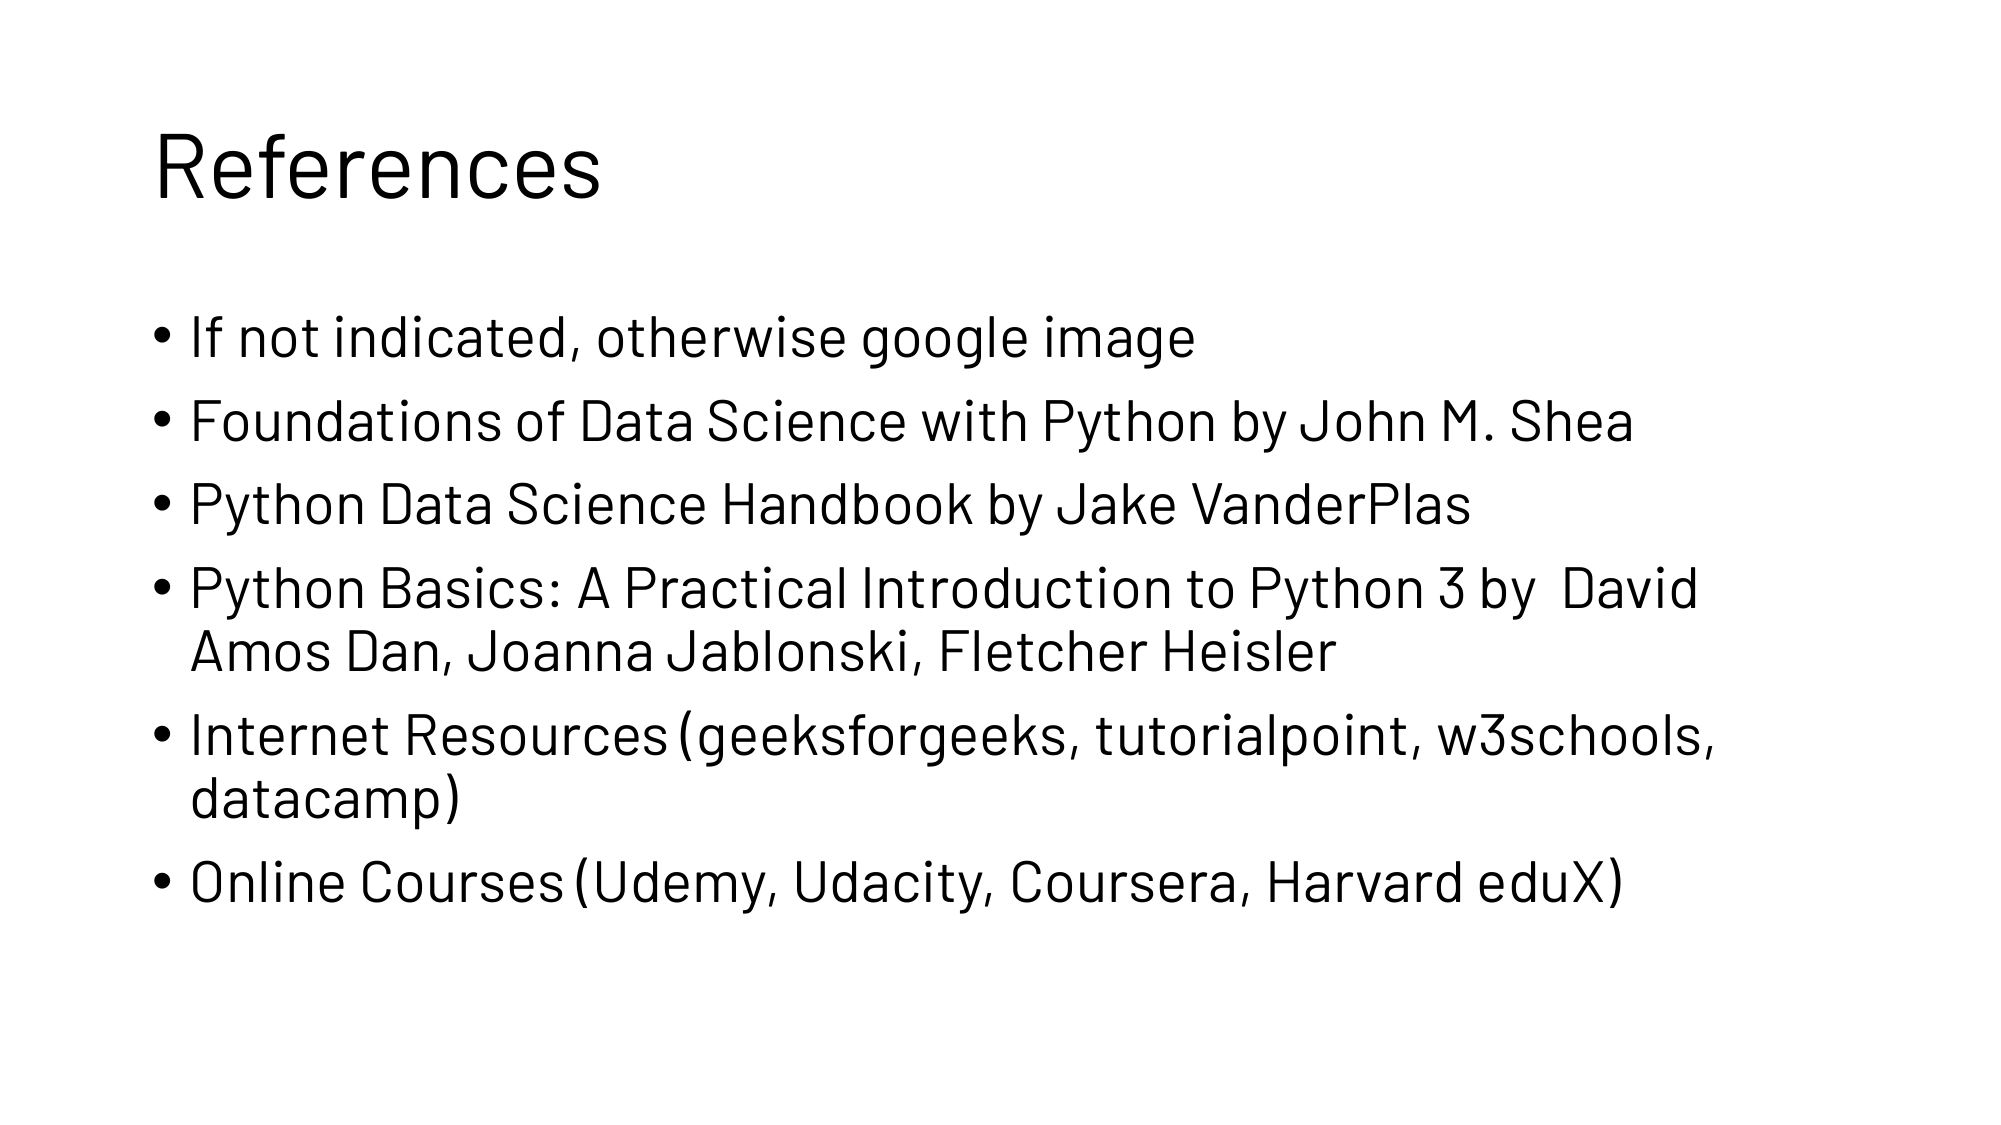

# References
If not indicated, otherwise google image
Foundations of Data Science with Python by John M. Shea
Python Data Science Handbook by Jake VanderPlas
Python Basics: A Practical Introduction to Python 3 by  David Amos Dan, Joanna Jablonski, Fletcher Heisler
Internet Resources (geeksforgeeks, tutorialpoint, w3schools, datacamp)
Online Courses (Udemy, Udacity, Coursera, Harvard eduX)